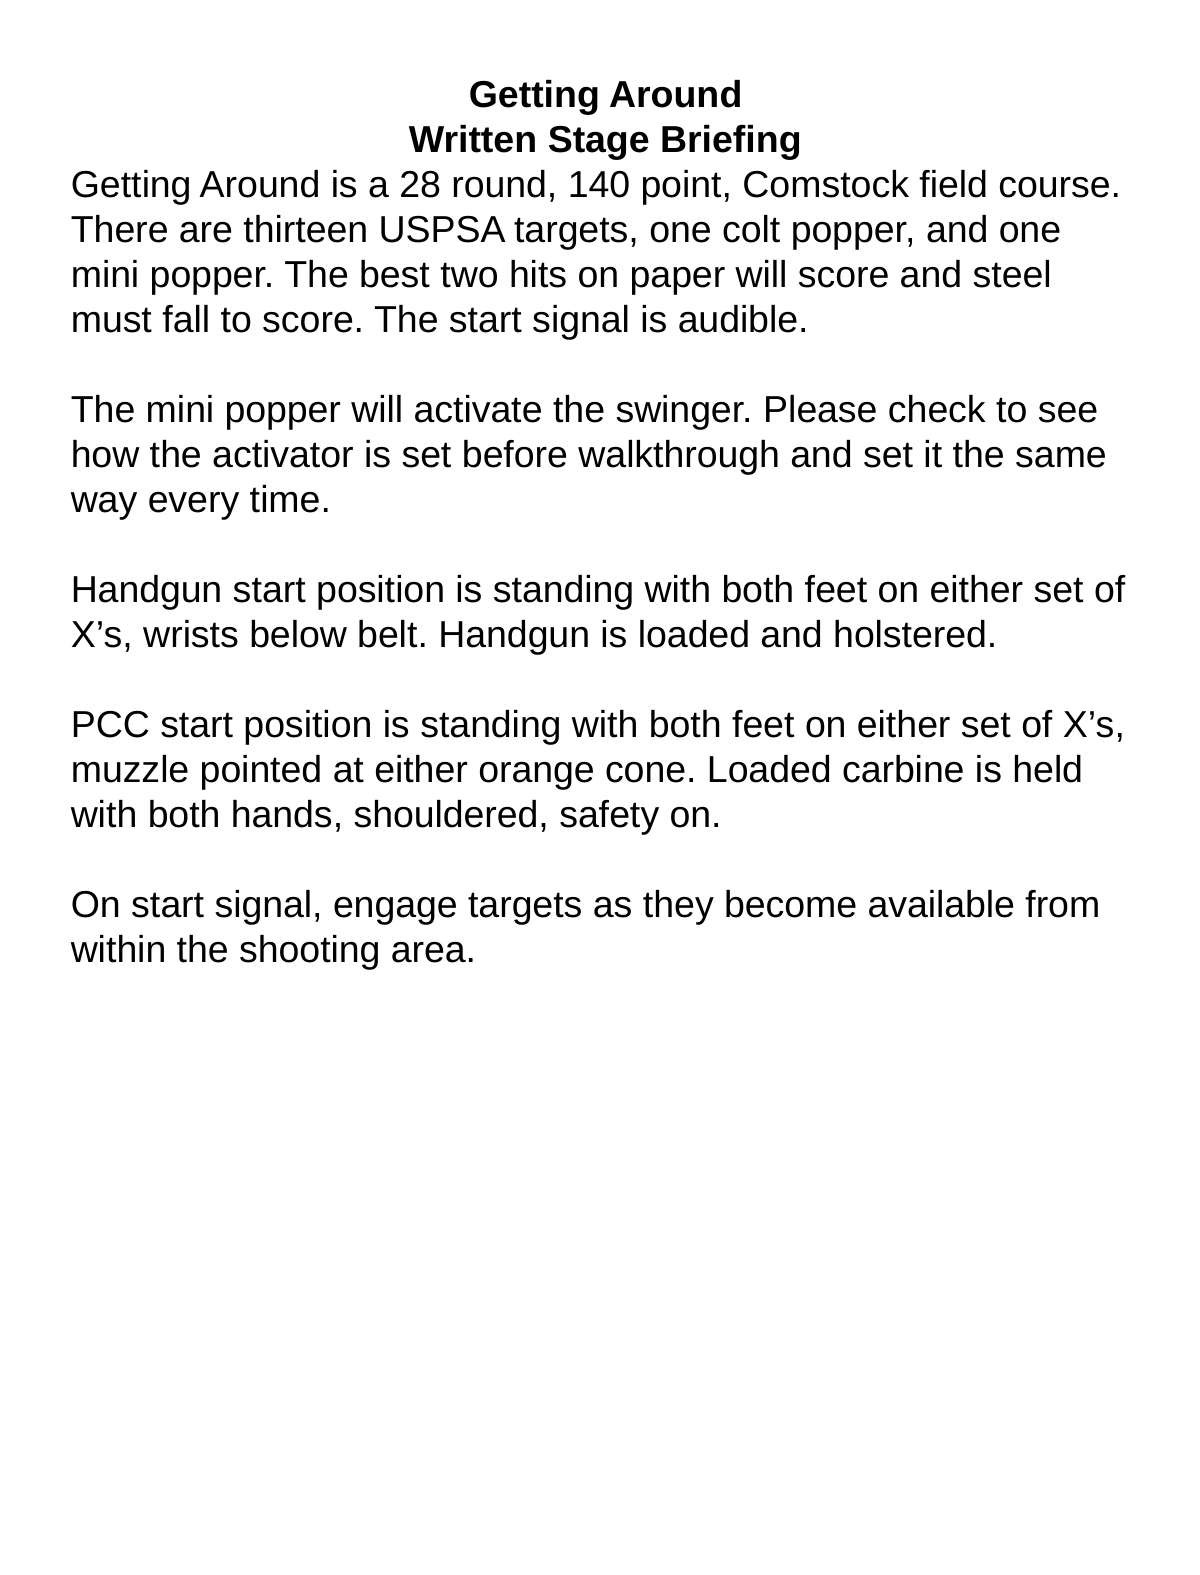

Getting Around
Written Stage Briefing
Getting Around is a 28 round, 140 point, Comstock field course. There are thirteen USPSA targets, one colt popper, and one mini popper. The best two hits on paper will score and steel must fall to score. The start signal is audible.

The mini popper will activate the swinger. Please check to see how the activator is set before walkthrough and set it the same way every time.

Handgun start position is standing with both feet on either set of X’s, wrists below belt. Handgun is loaded and holstered.

PCC start position is standing with both feet on either set of X’s, muzzle pointed at either orange cone. Loaded carbine is held with both hands, shouldered, safety on.

On start signal, engage targets as they become available from within the shooting area.